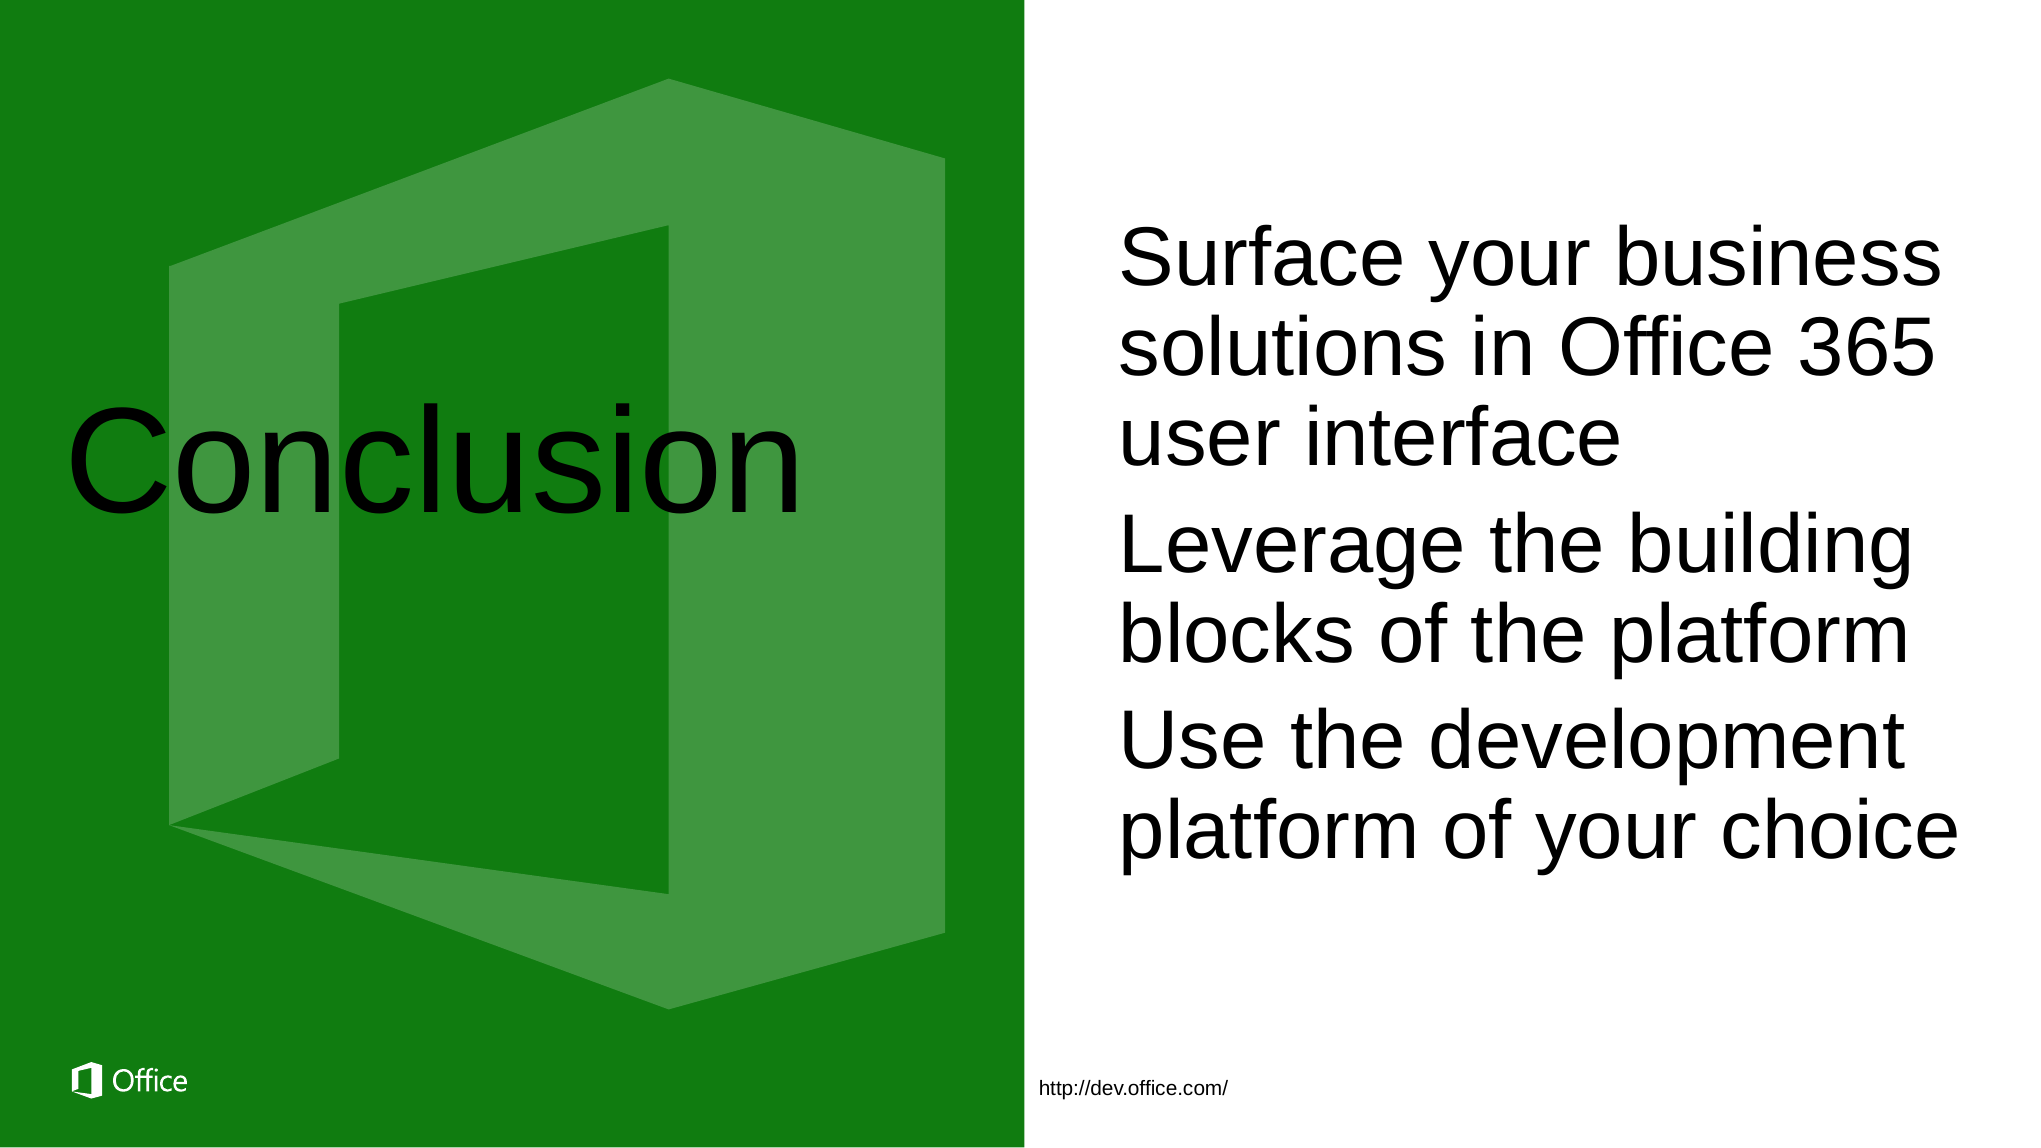

Surface your business solutions in Office 365 user interface
Leverage the building blocks of the platform
Use the development platform of your choice

Conclusion